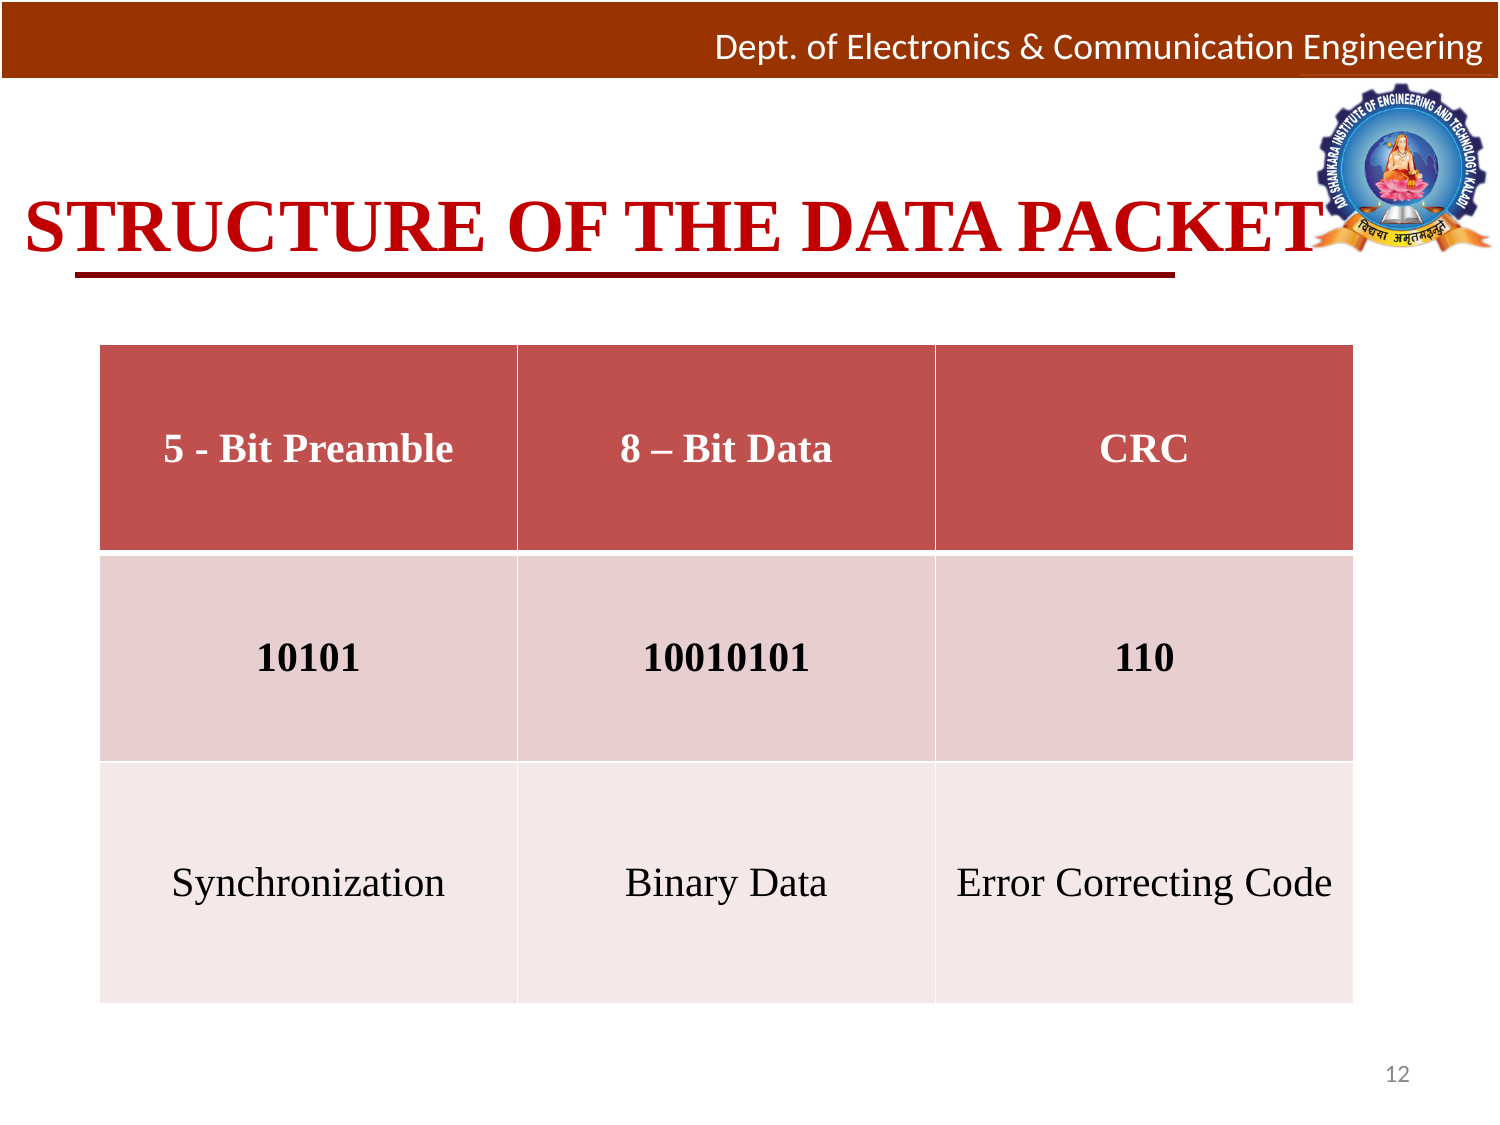

# STRUCTURE OF THE DATA PACKET
| 5 - Bit Preamble | 8 – Bit Data | CRC |
| --- | --- | --- |
| 10101 | 10010101 | 110 |
| Synchronization | Binary Data | Error Correcting Code |
12